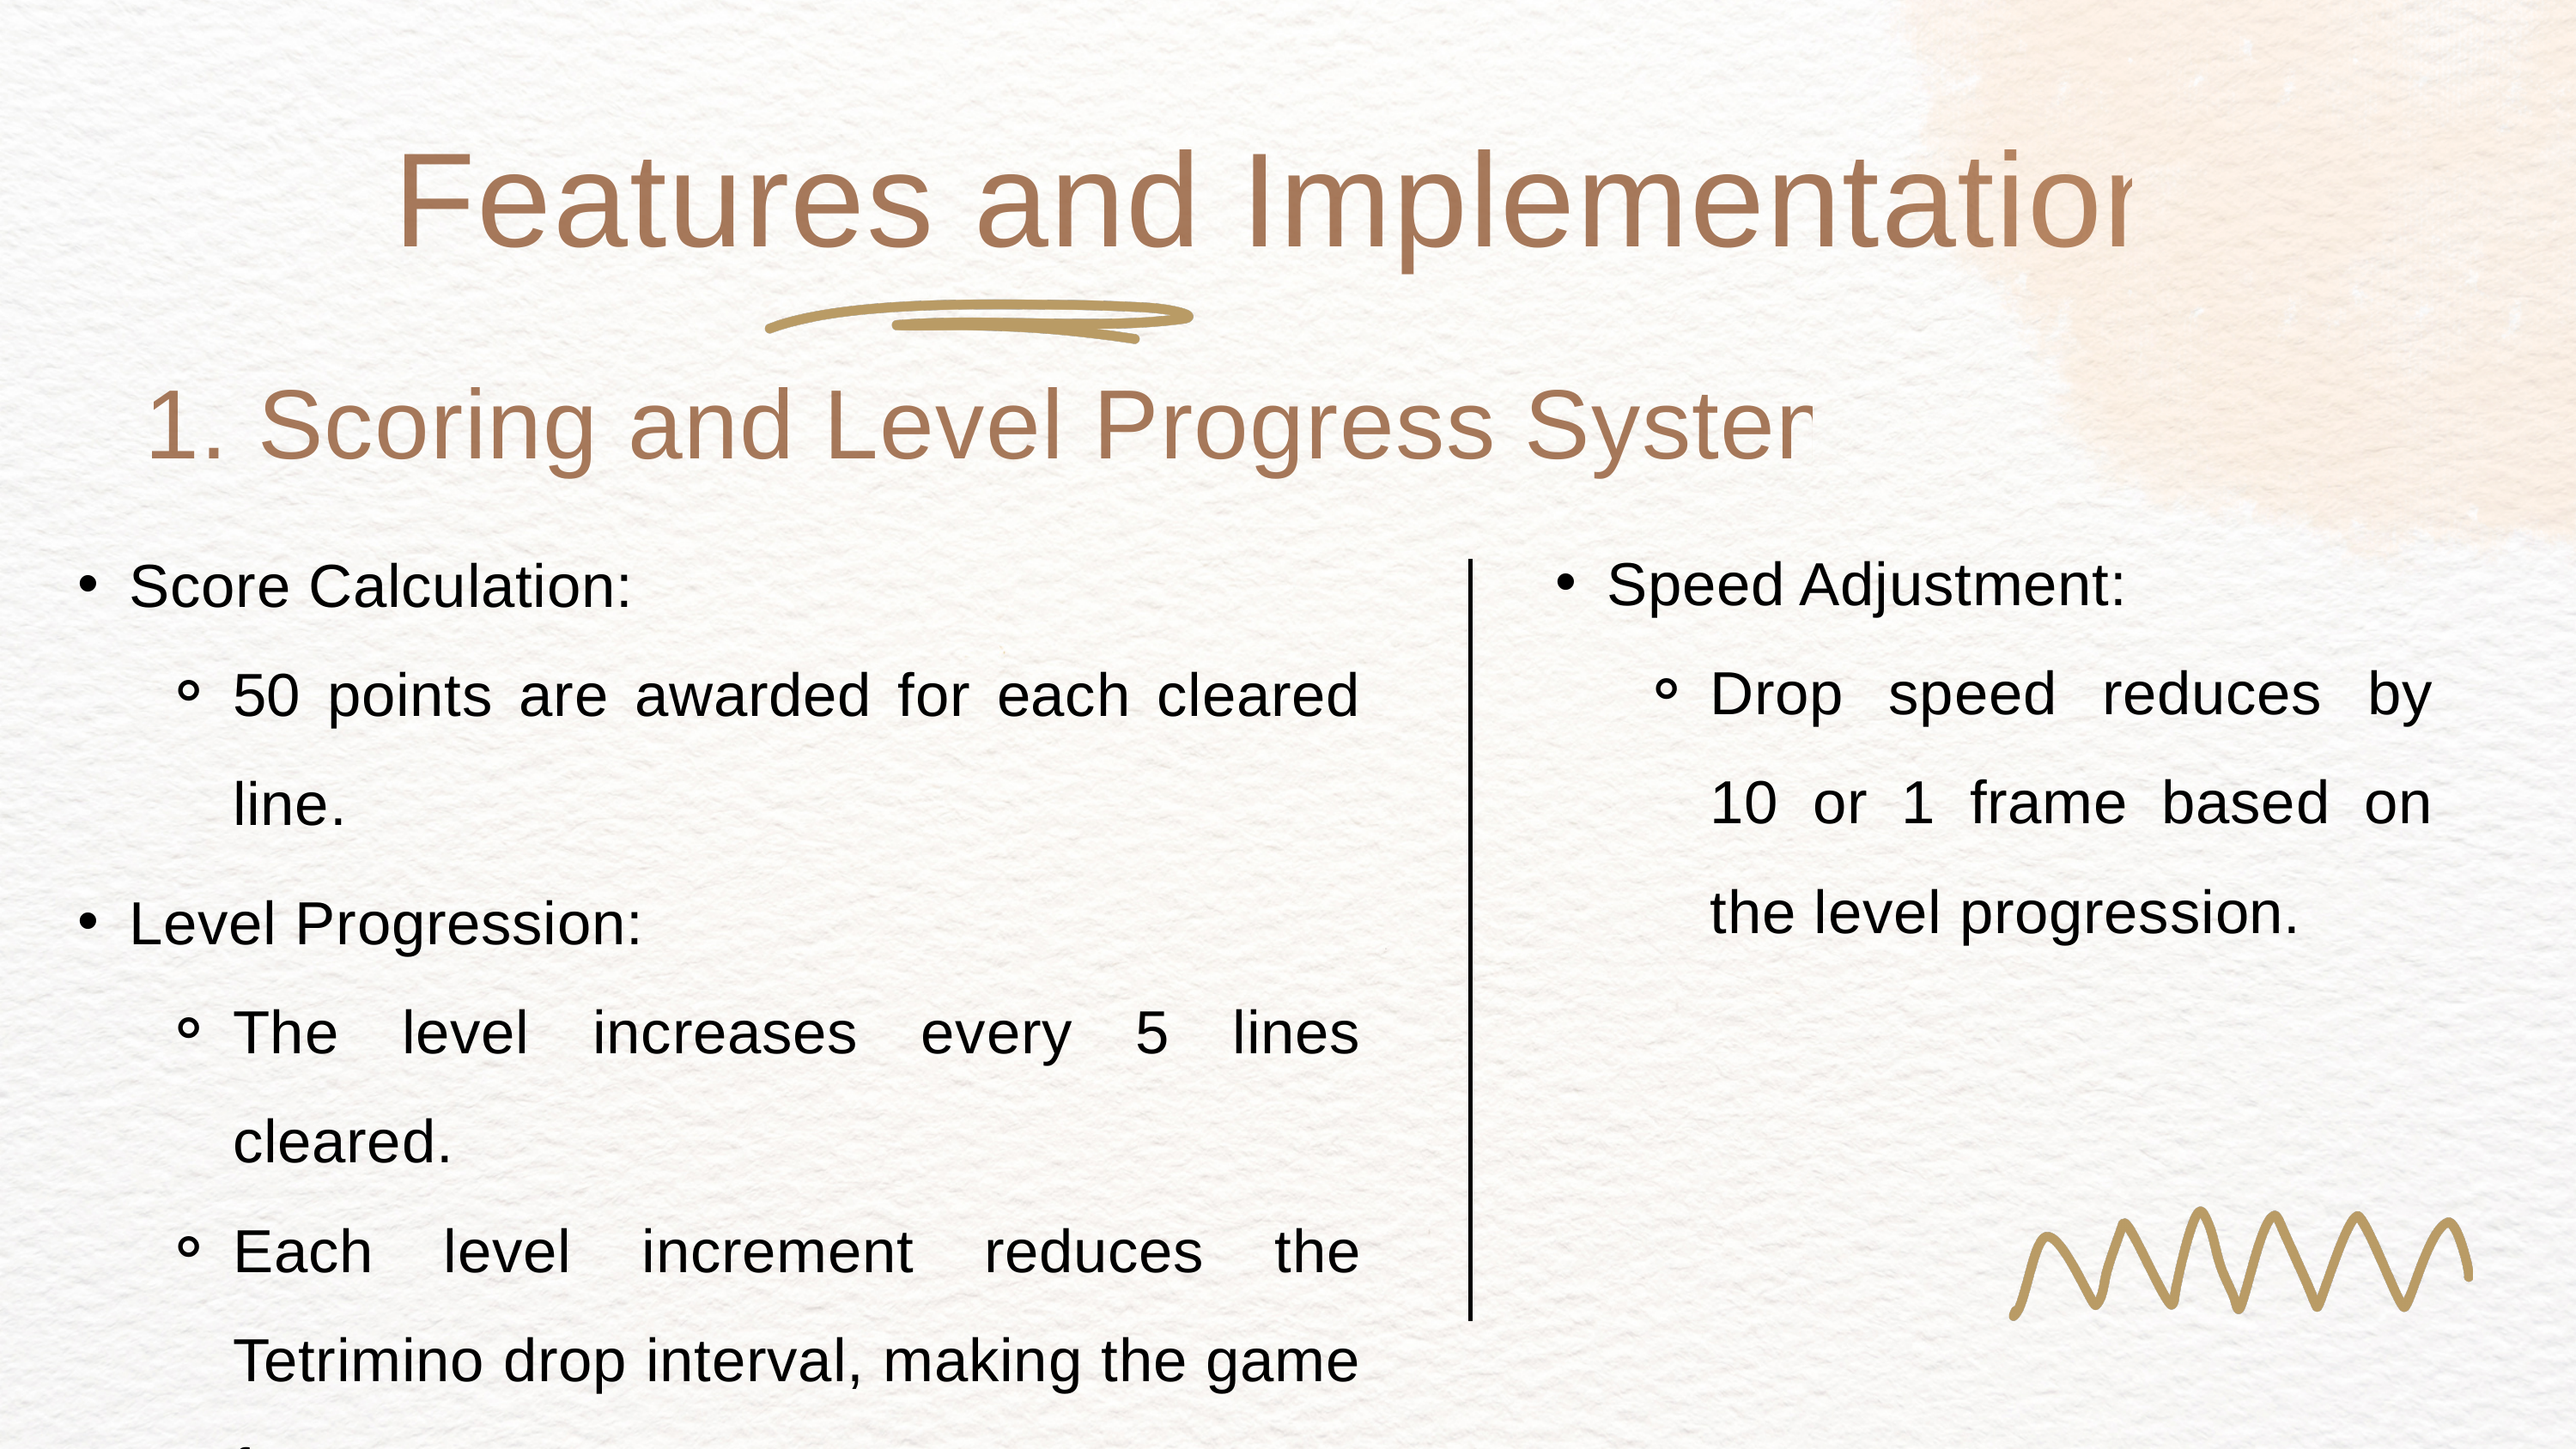

Features and Implementation

1. Scoring and Level Progress System
Speed Adjustment:
Drop speed reduces by 10 or 1 frame based on the level progression.
Score Calculation:
50 points are awarded for each cleared line.
Level Progression:
The level increases every 5 lines cleared.
Each level increment reduces the Tetrimino drop interval, making the game faster.